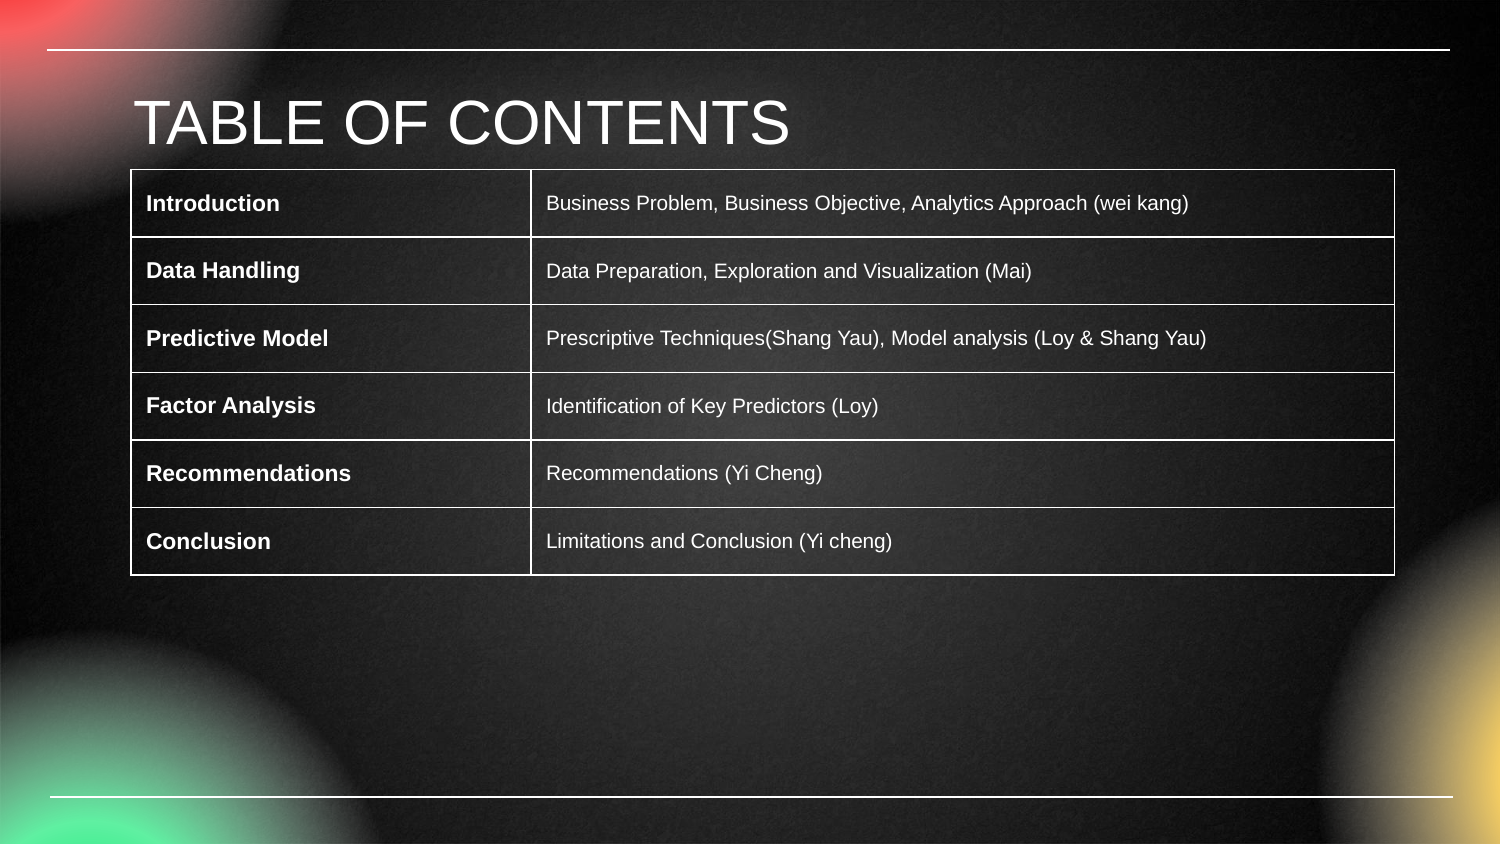

# TABLE OF CONTENTS
| Introduction | Business Problem, Business Objective, Analytics Approach (wei kang) |
| --- | --- |
| Data Handling | Data Preparation, Exploration and Visualization (Mai) |
| Predictive Model | Prescriptive Techniques(Shang Yau), Model analysis (Loy & Shang Yau) |
| Factor Analysis | Identification of Key Predictors (Loy) |
| Recommendations | Recommendations (Yi Cheng) |
| Conclusion | Limitations and Conclusion (Yi cheng) |